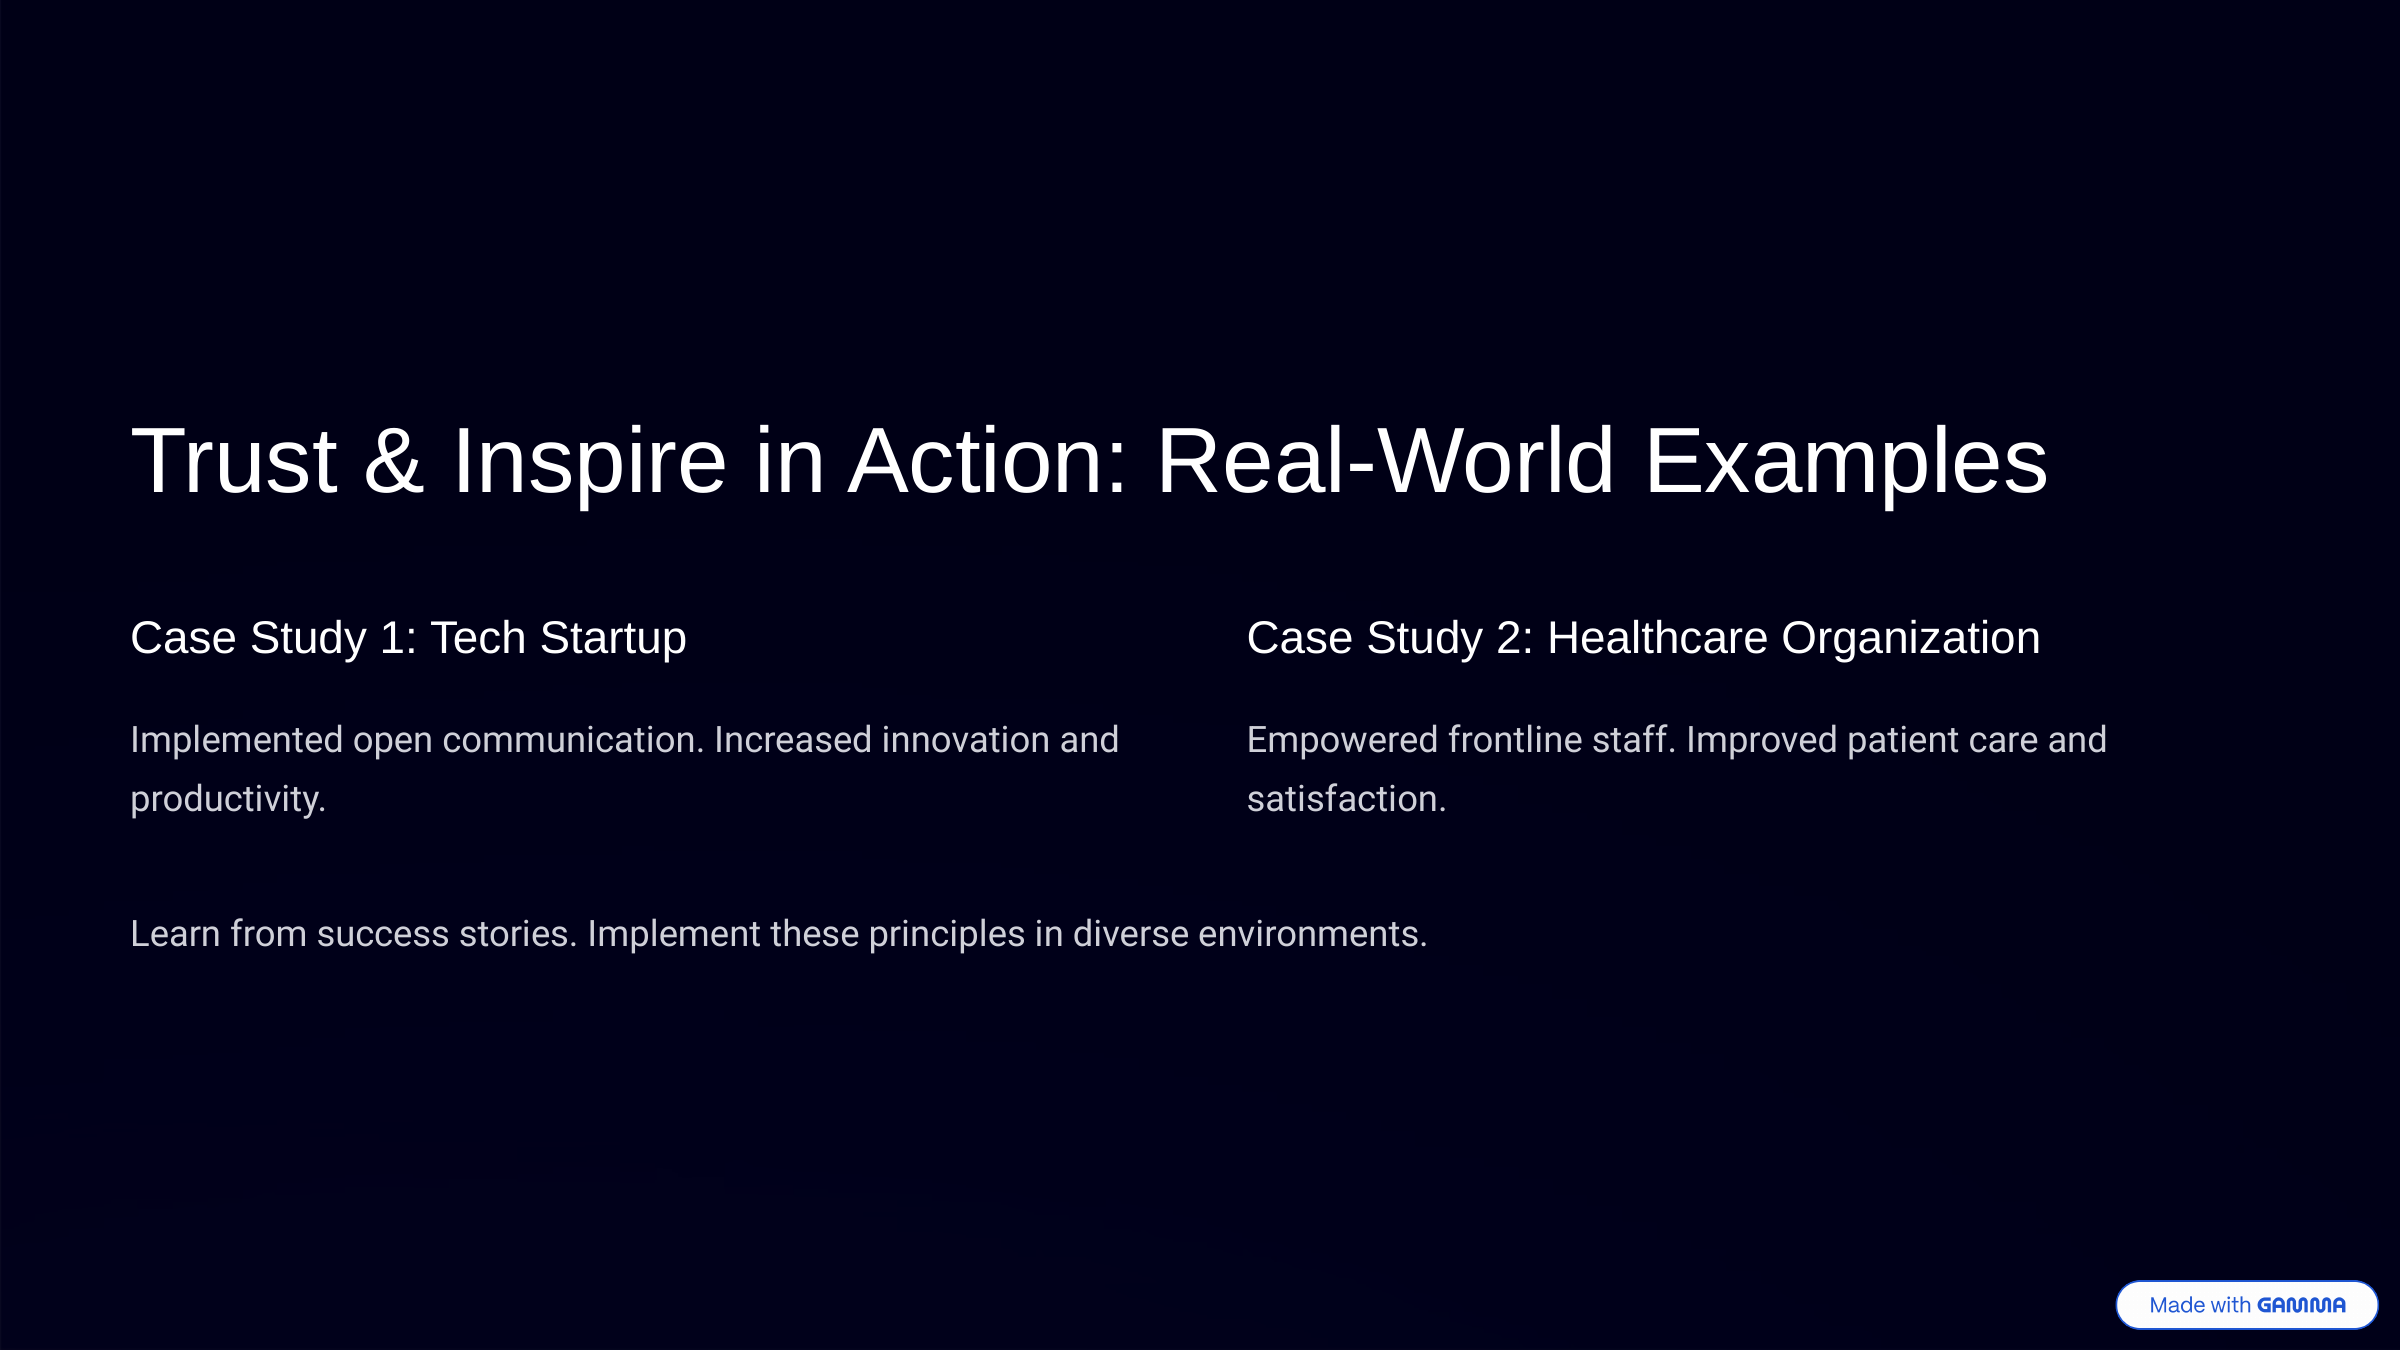

Trust & Inspire in Action: Real-World Examples
Case Study 1: Tech Startup
Case Study 2: Healthcare Organization
Implemented open communication. Increased innovation and productivity.
Empowered frontline staff. Improved patient care and satisfaction.
Learn from success stories. Implement these principles in diverse environments.